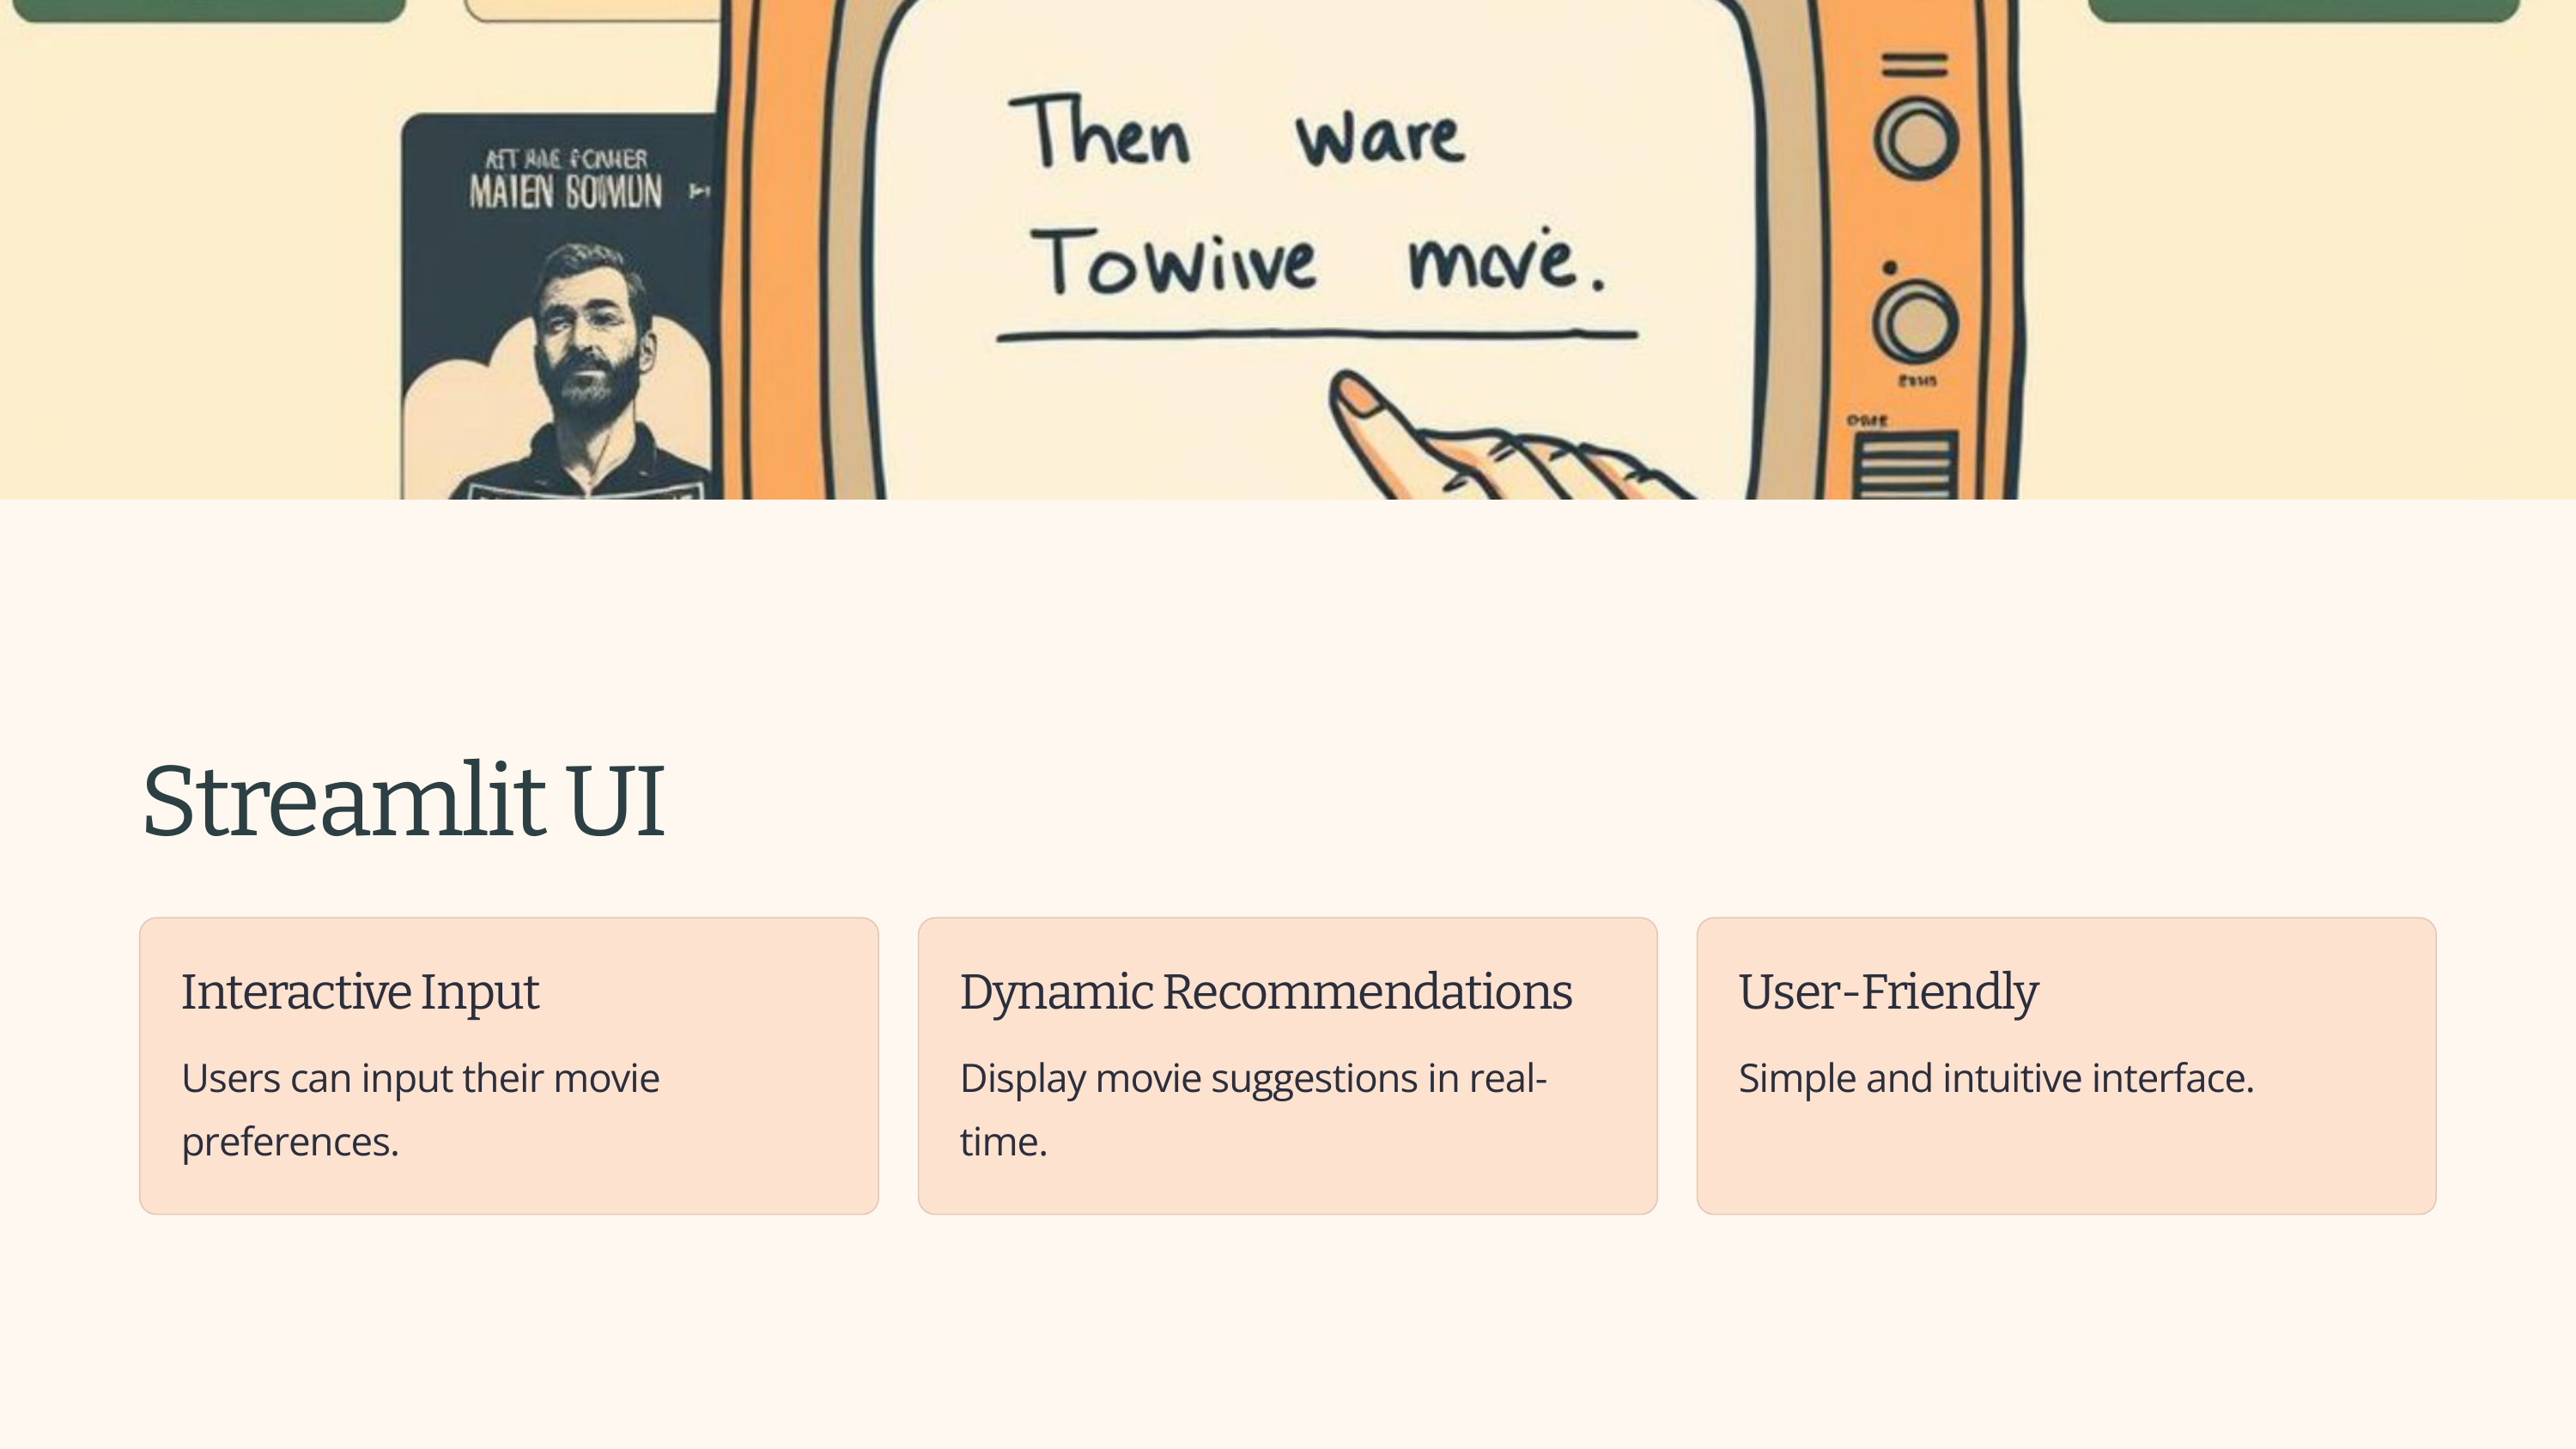

Streamlit UI

Interactive Input

Dynamic Recommendations

User-Friendly

Users can input their movie preferences.

Display movie suggestions in real-time.

Simple and intuitive interface.